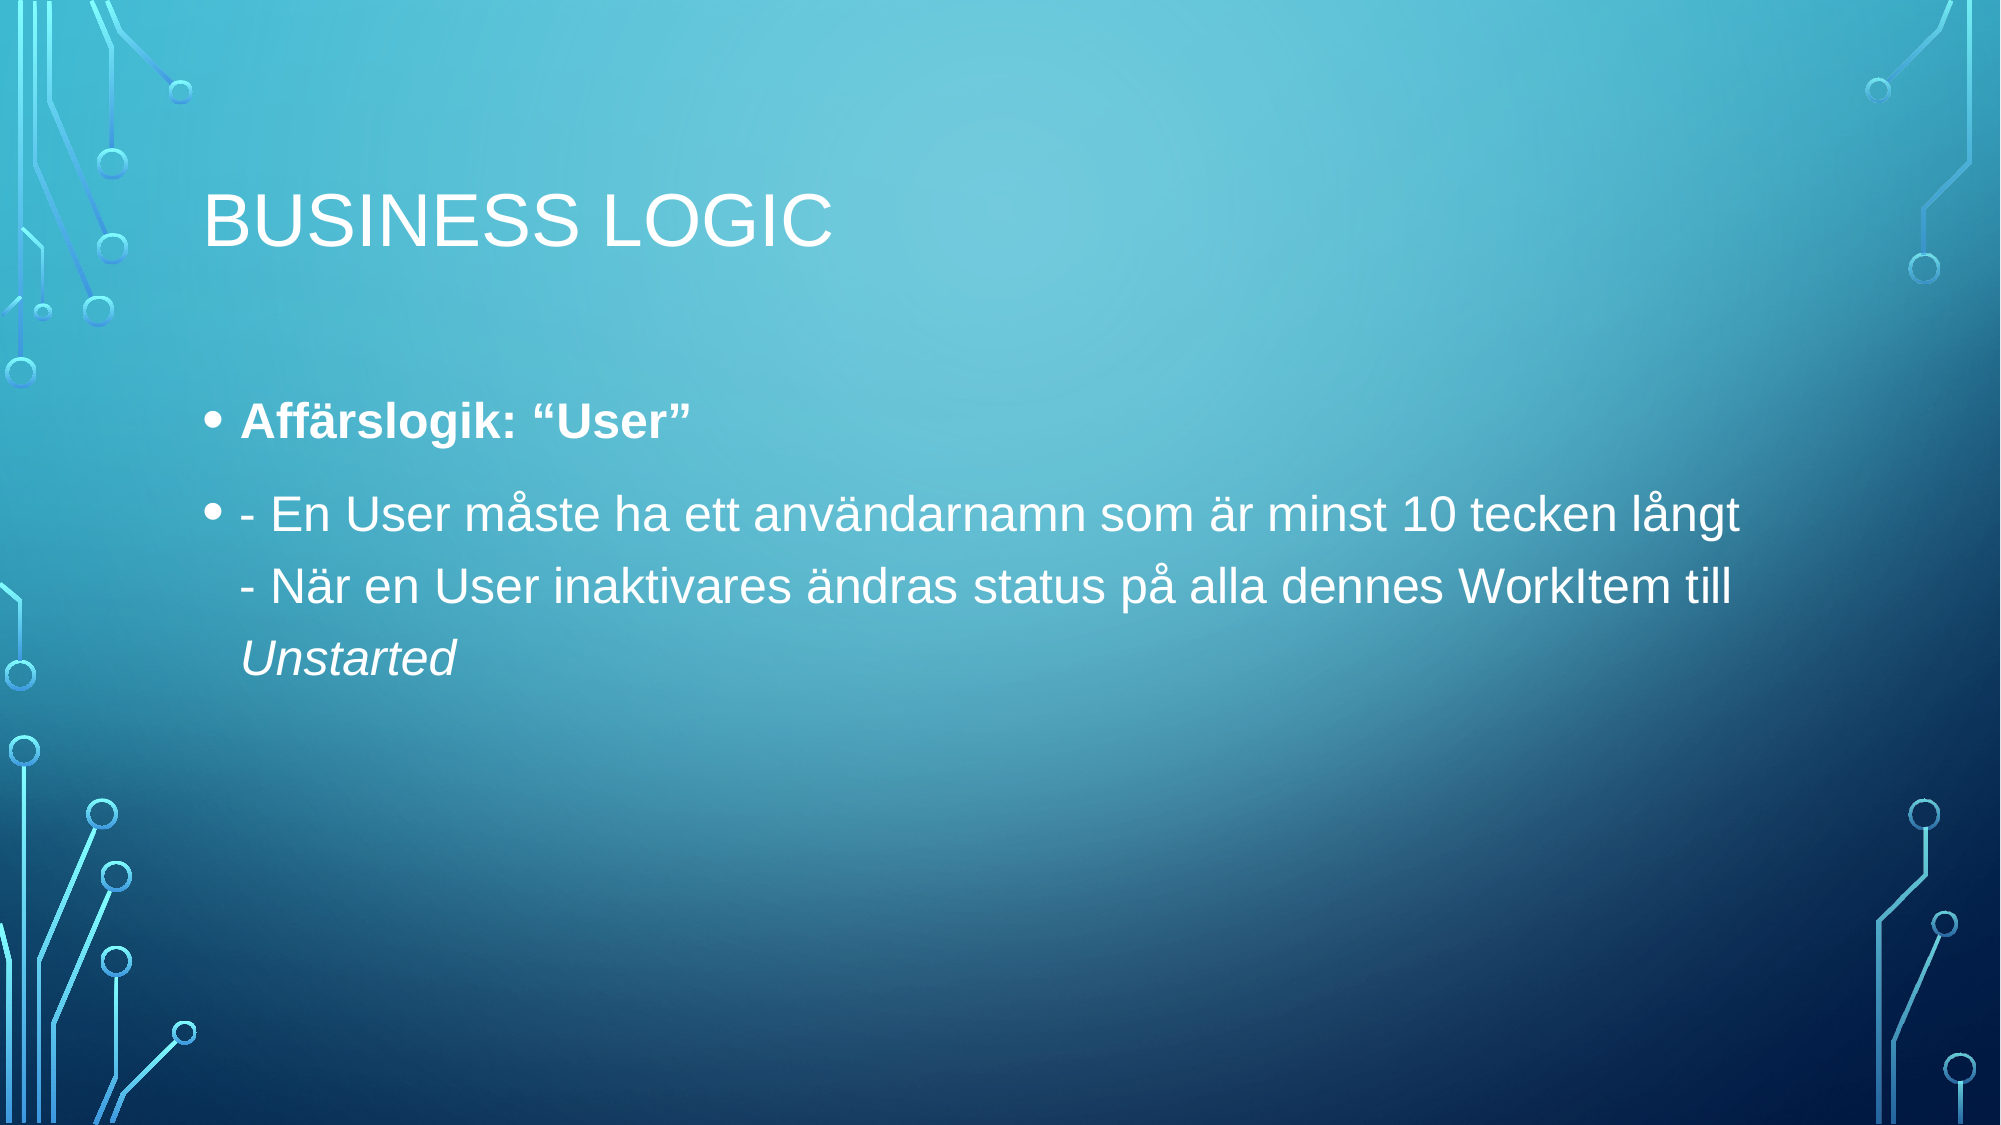

# business logic
Affärslogik: “User”
- En User måste ha ett användarnamn som är minst 10 tecken långt
- När en User inaktivares ändras status på alla dennes WorkItem till Unstarted